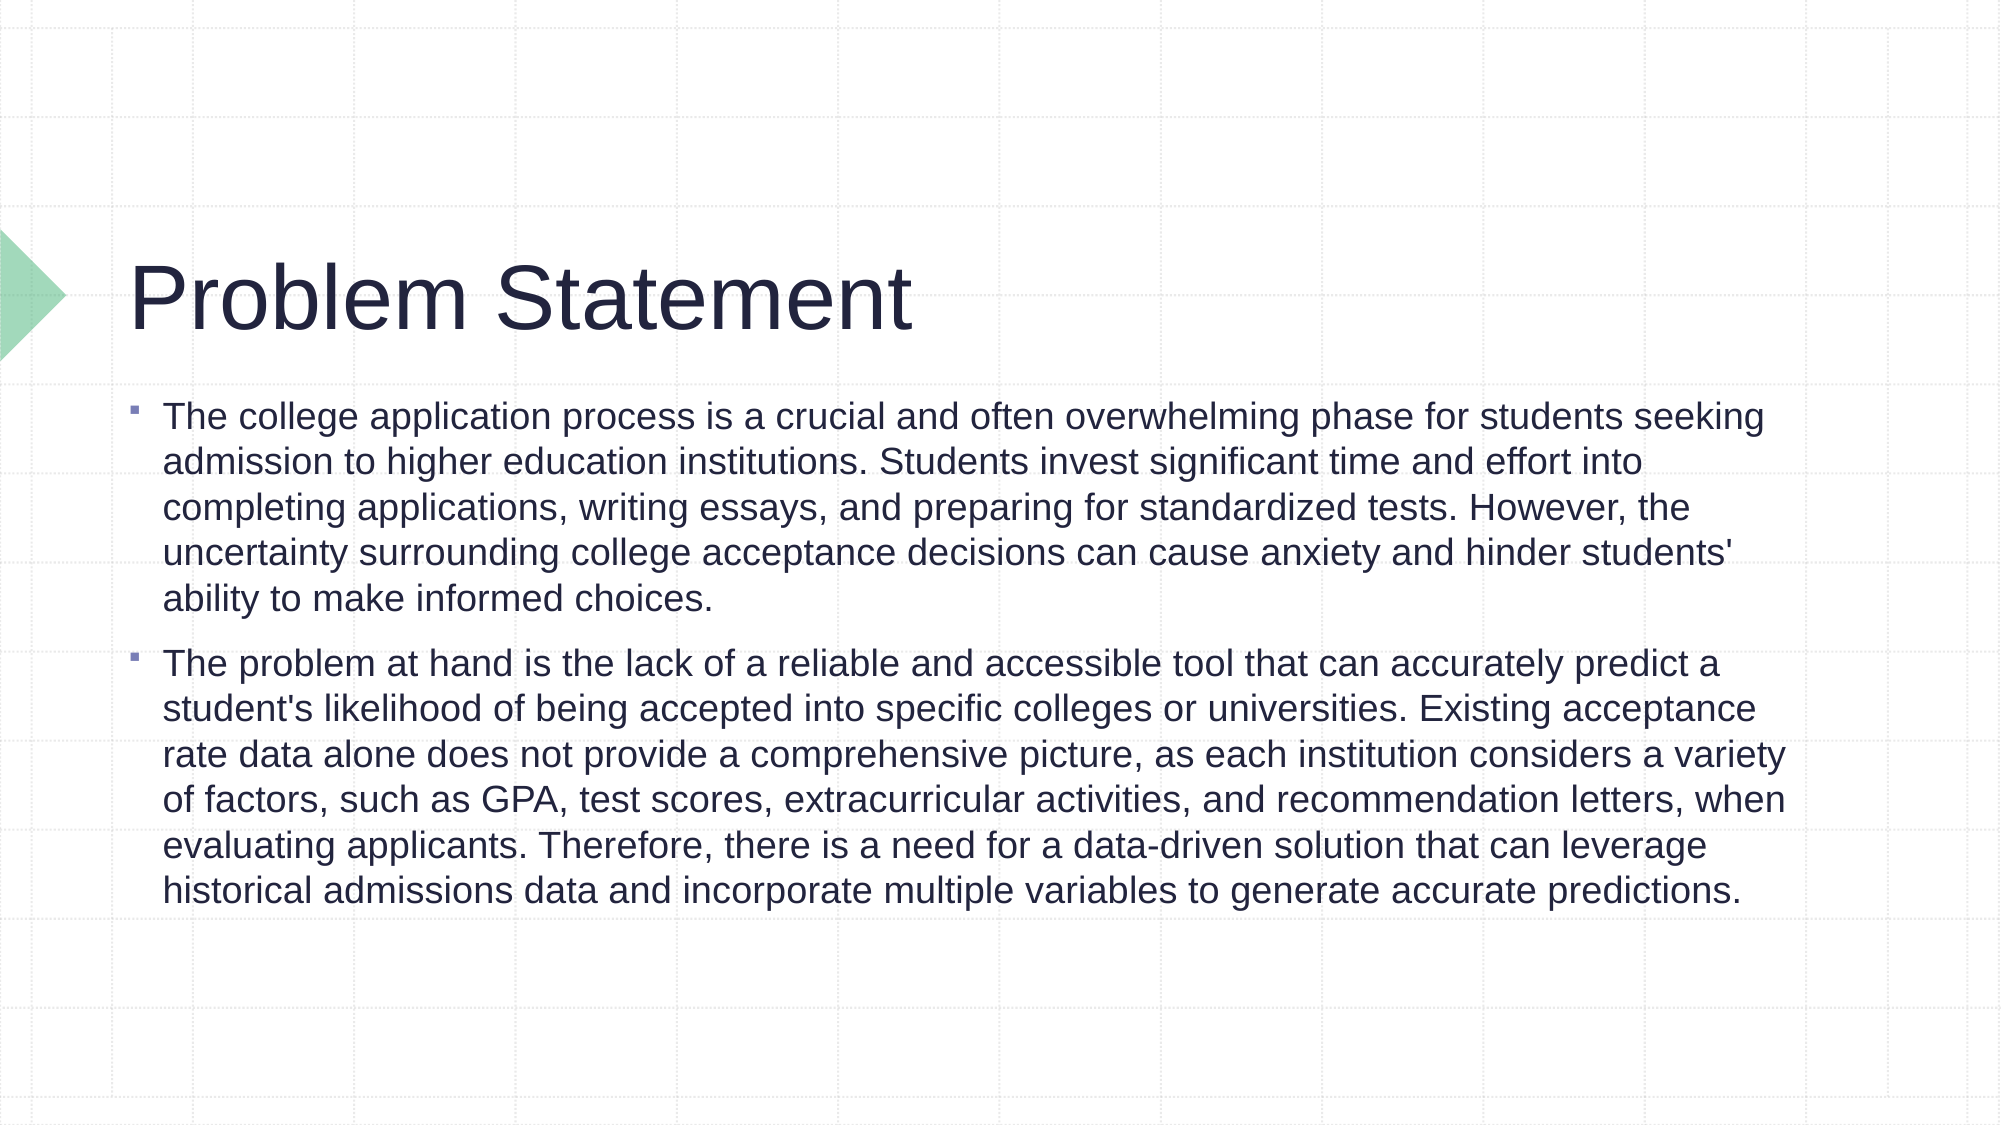

# Problem Statement
The college application process is a crucial and often overwhelming phase for students seeking admission to higher education institutions. Students invest significant time and effort into completing applications, writing essays, and preparing for standardized tests. However, the uncertainty surrounding college acceptance decisions can cause anxiety and hinder students' ability to make informed choices.
The problem at hand is the lack of a reliable and accessible tool that can accurately predict a student's likelihood of being accepted into specific colleges or universities. Existing acceptance rate data alone does not provide a comprehensive picture, as each institution considers a variety of factors, such as GPA, test scores, extracurricular activities, and recommendation letters, when evaluating applicants. Therefore, there is a need for a data-driven solution that can leverage historical admissions data and incorporate multiple variables to generate accurate predictions.